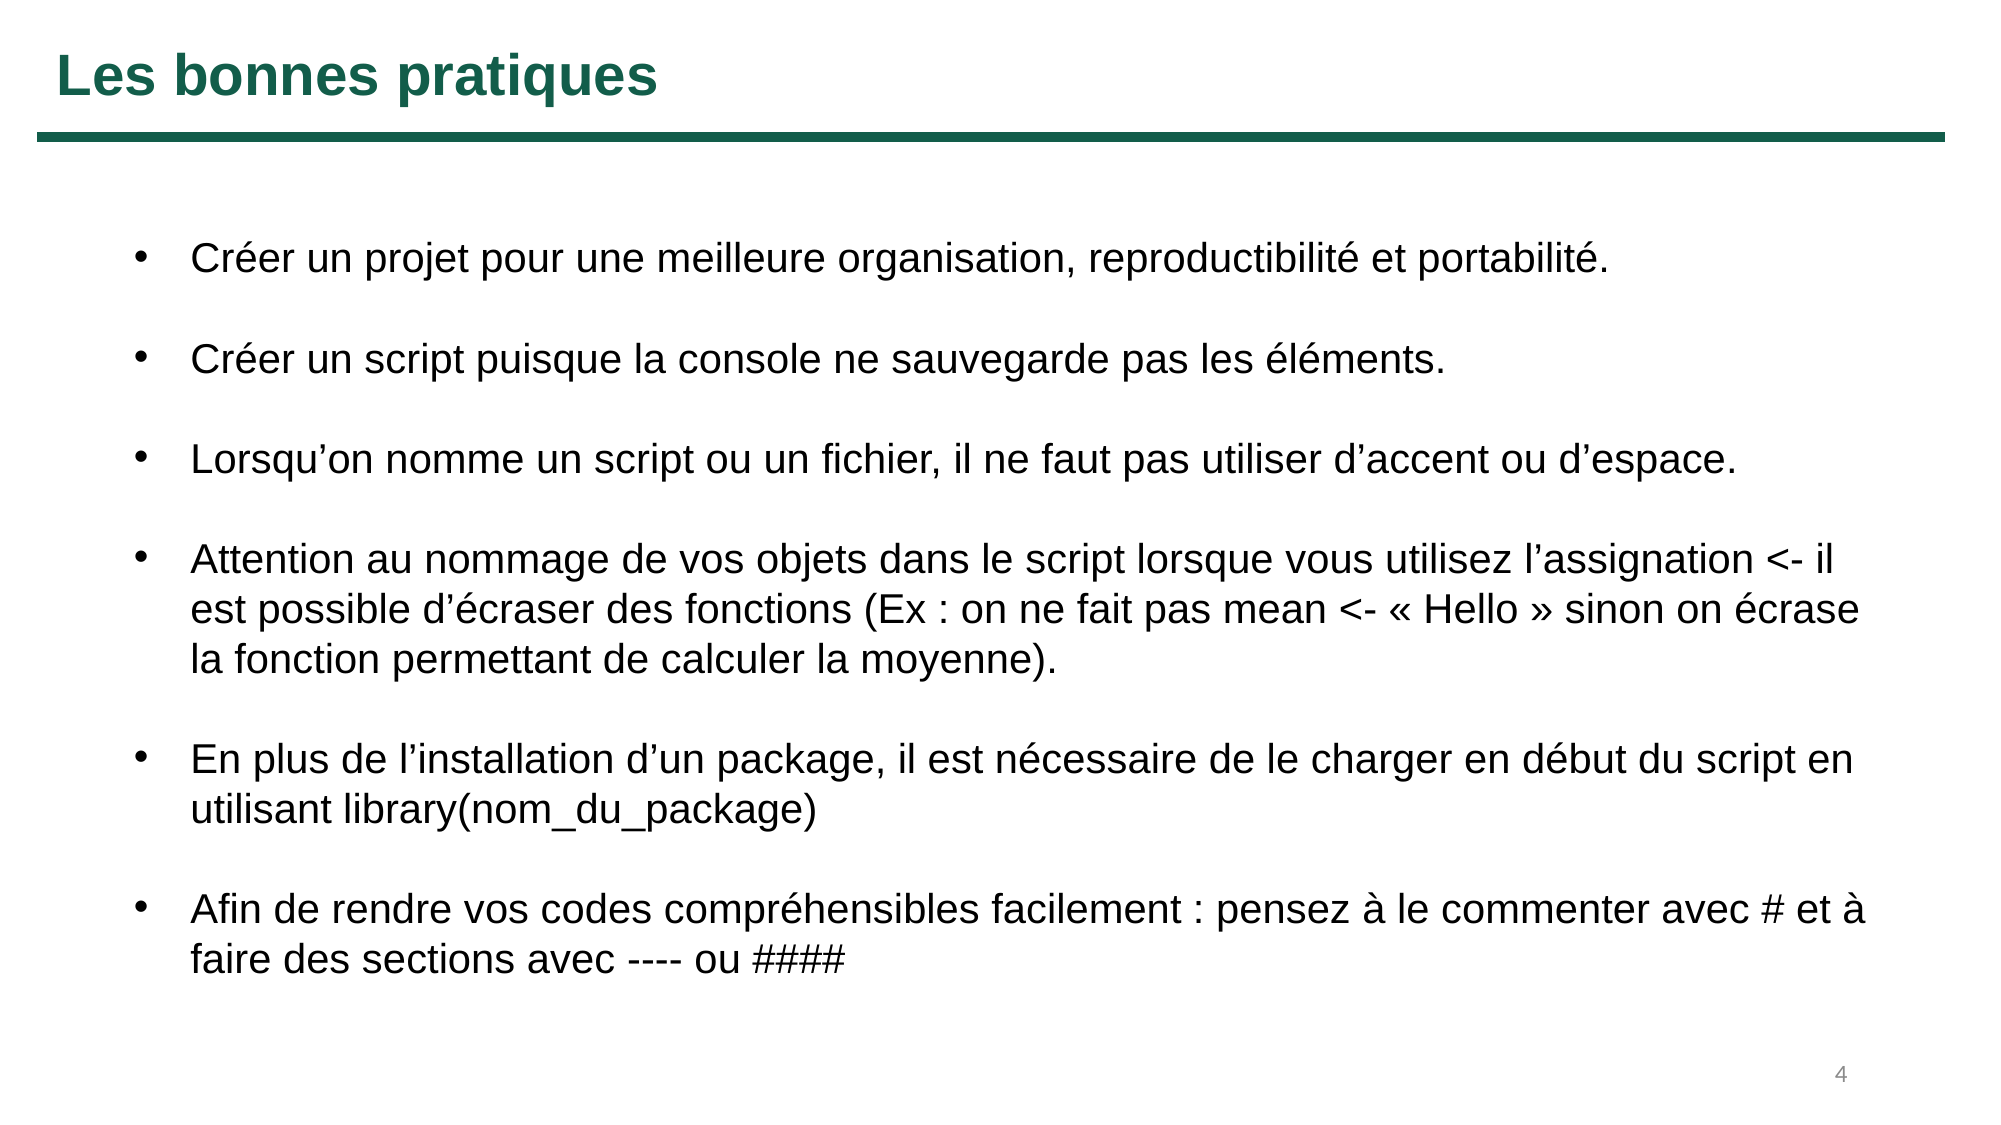

Les bonnes pratiques

Créer un projet pour une meilleure organisation, reproductibilité et portabilité.

Créer un script puisque la console ne sauvegarde pas les éléments.

Lorsqu’on nomme un script ou un fichier, il ne faut pas utiliser d’accent ou d’espace.

Attention au nommage de vos objets dans le script lorsque vous utilisez l’assignation <- il est possible d’écraser des fonctions (Ex : on ne fait pas mean <- « Hello » sinon on écrase la fonction permettant de calculer la moyenne).

En plus de l’installation d’un package, il est nécessaire de le charger en début du script en utilisant library(nom_du_package)

Afin de rendre vos codes compréhensibles facilement : pensez à le commenter avec # et à faire des sections avec ---- ou ####
4